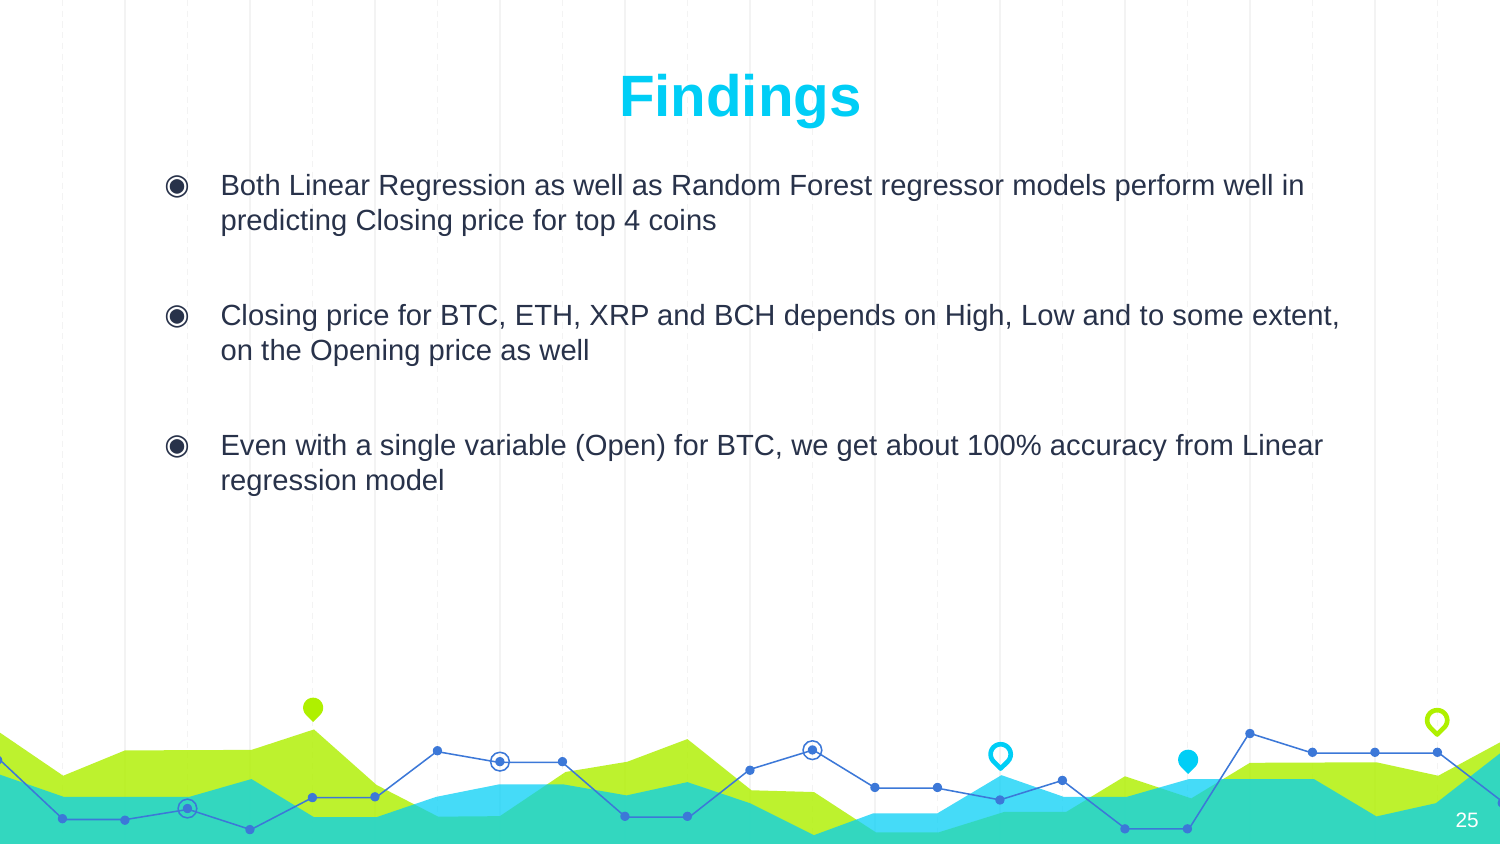

# Findings
Both Linear Regression as well as Random Forest regressor models perform well in predicting Closing price for top 4 coins

Closing price for BTC, ETH, XRP and BCH depends on High, Low and to some extent, on the Opening price as well

Even with a single variable (Open) for BTC, we get about 100% accuracy from Linear regression model

25